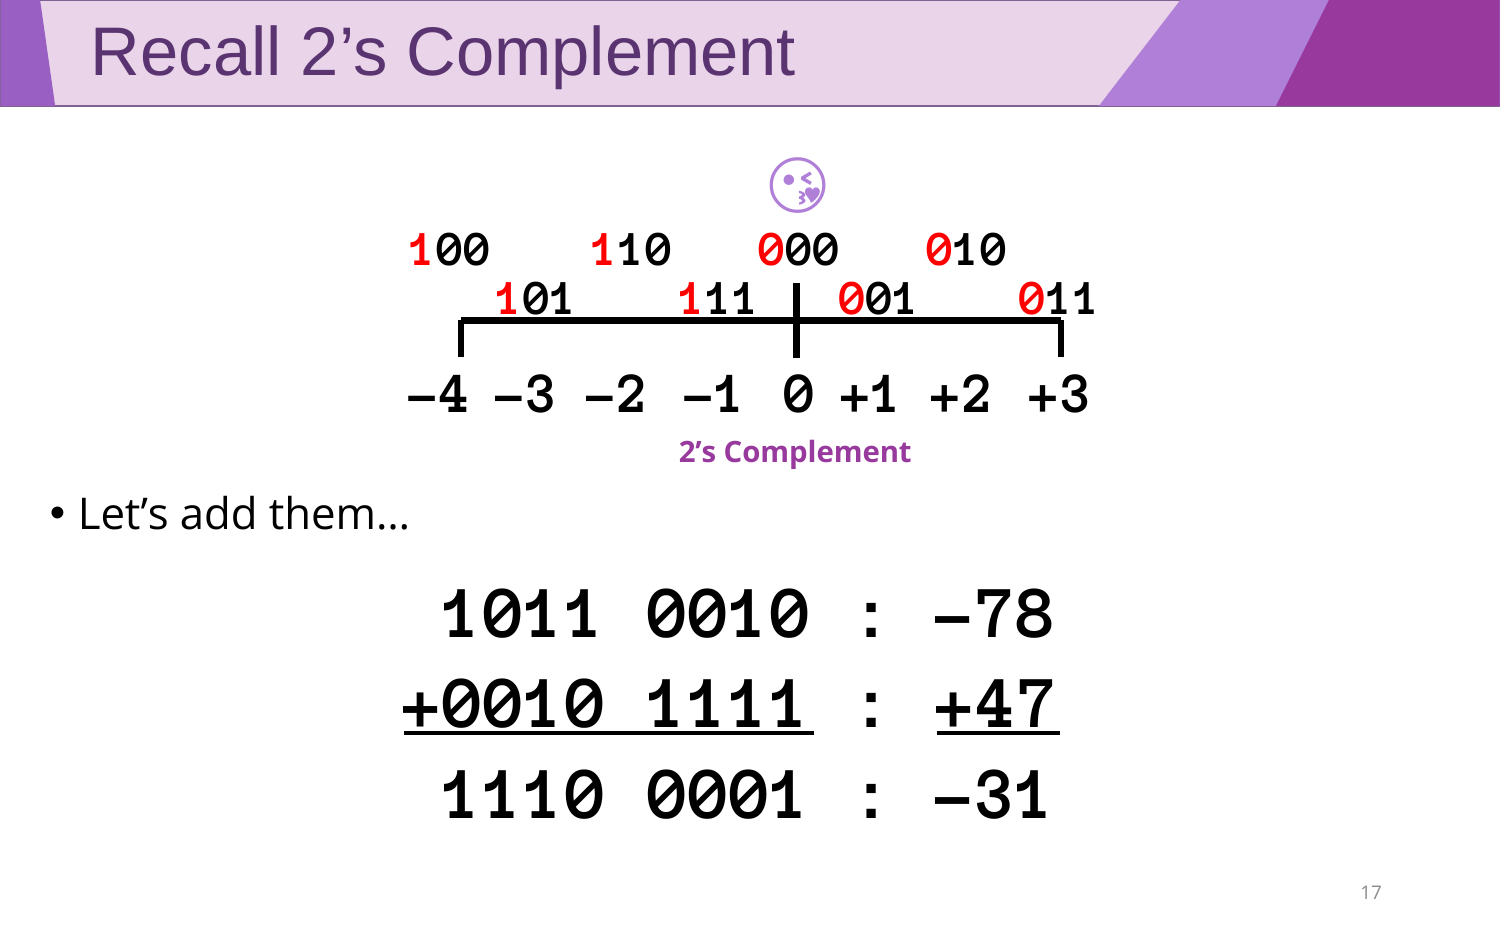

# Recall 2’s Complement
😘
100
-4
110
-2
000
0
010
+2
101
-3
111
-1
001
+1
011
+3
2’s Complement
Let’s add them…
 1011 0010 : -78
+0010 1111 : +47
 1110 0001 : -31
17